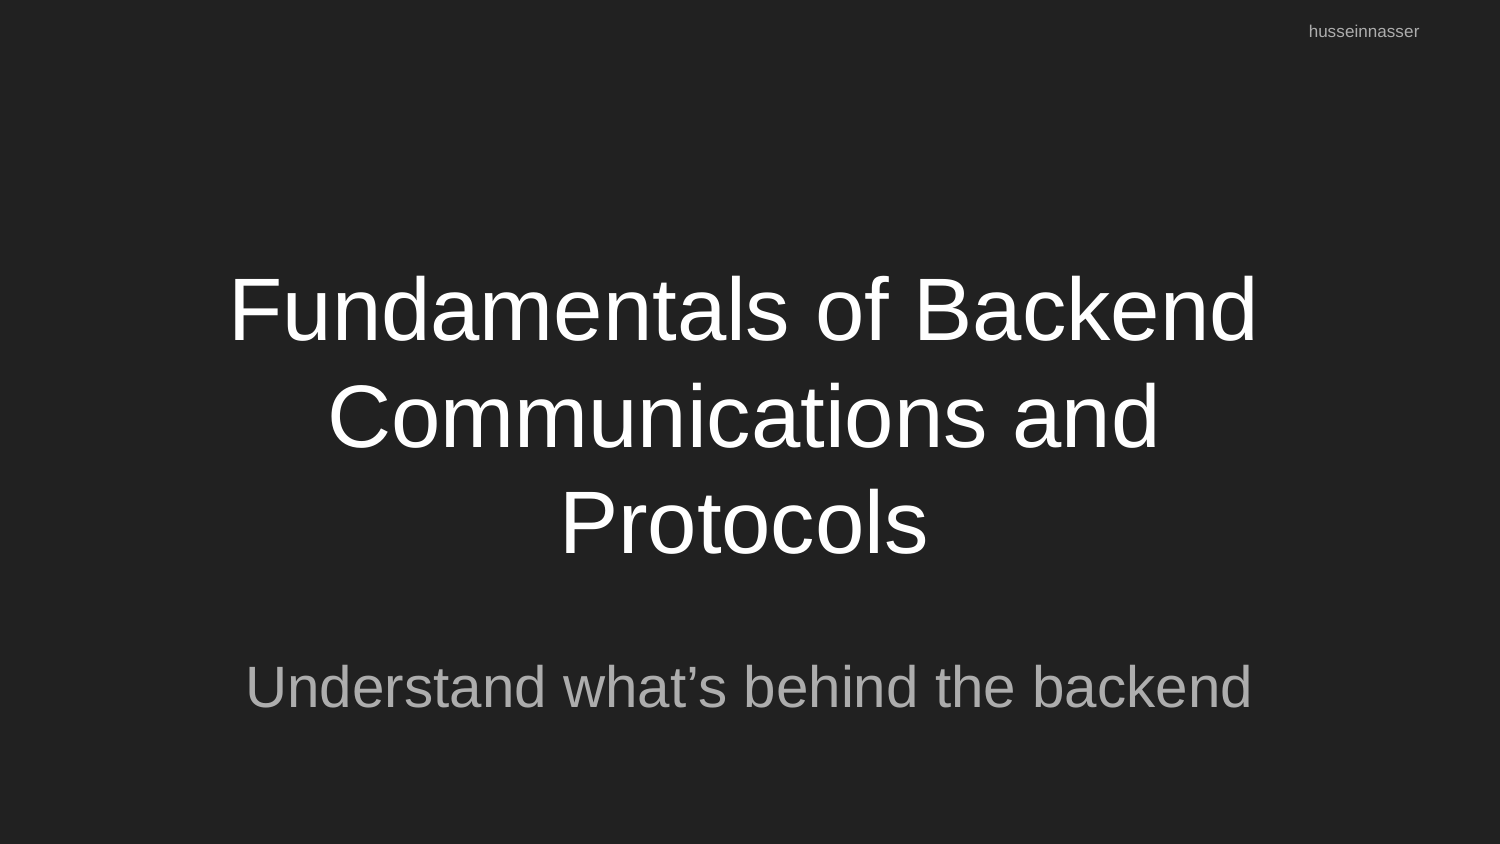

husseinnasser
# Fundamentals of Backend Communications and Protocols
Understand what’s behind the backend